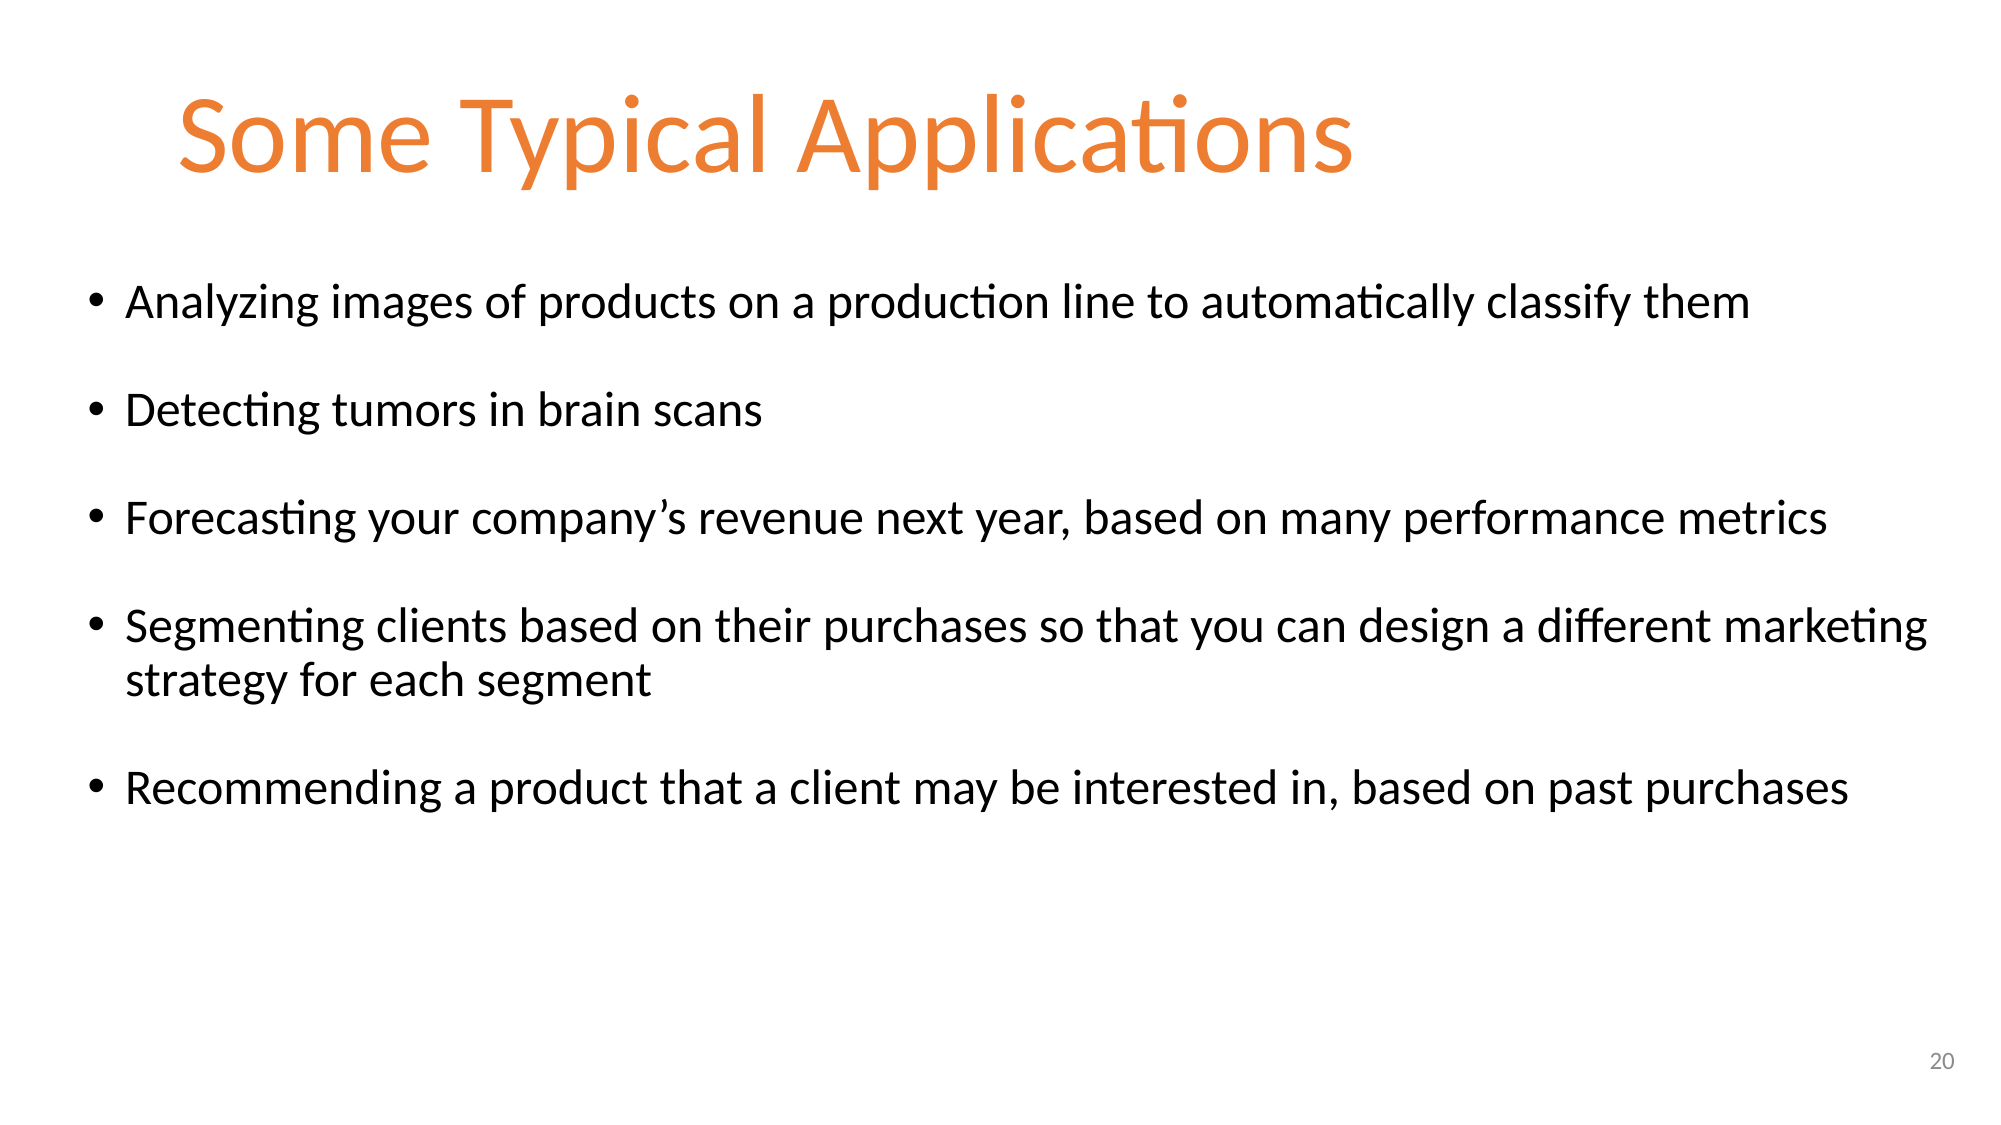

Some Typical Applications
Analyzing images of products on a production line to automatically classify them

Detecting tumors in brain scans

Forecasting your company’s revenue next year, based on many performance metrics

Segmenting clients based on their purchases so that you can design a different marketing strategy for each segment

Recommending a product that a client may be interested in, based on past purchases
20